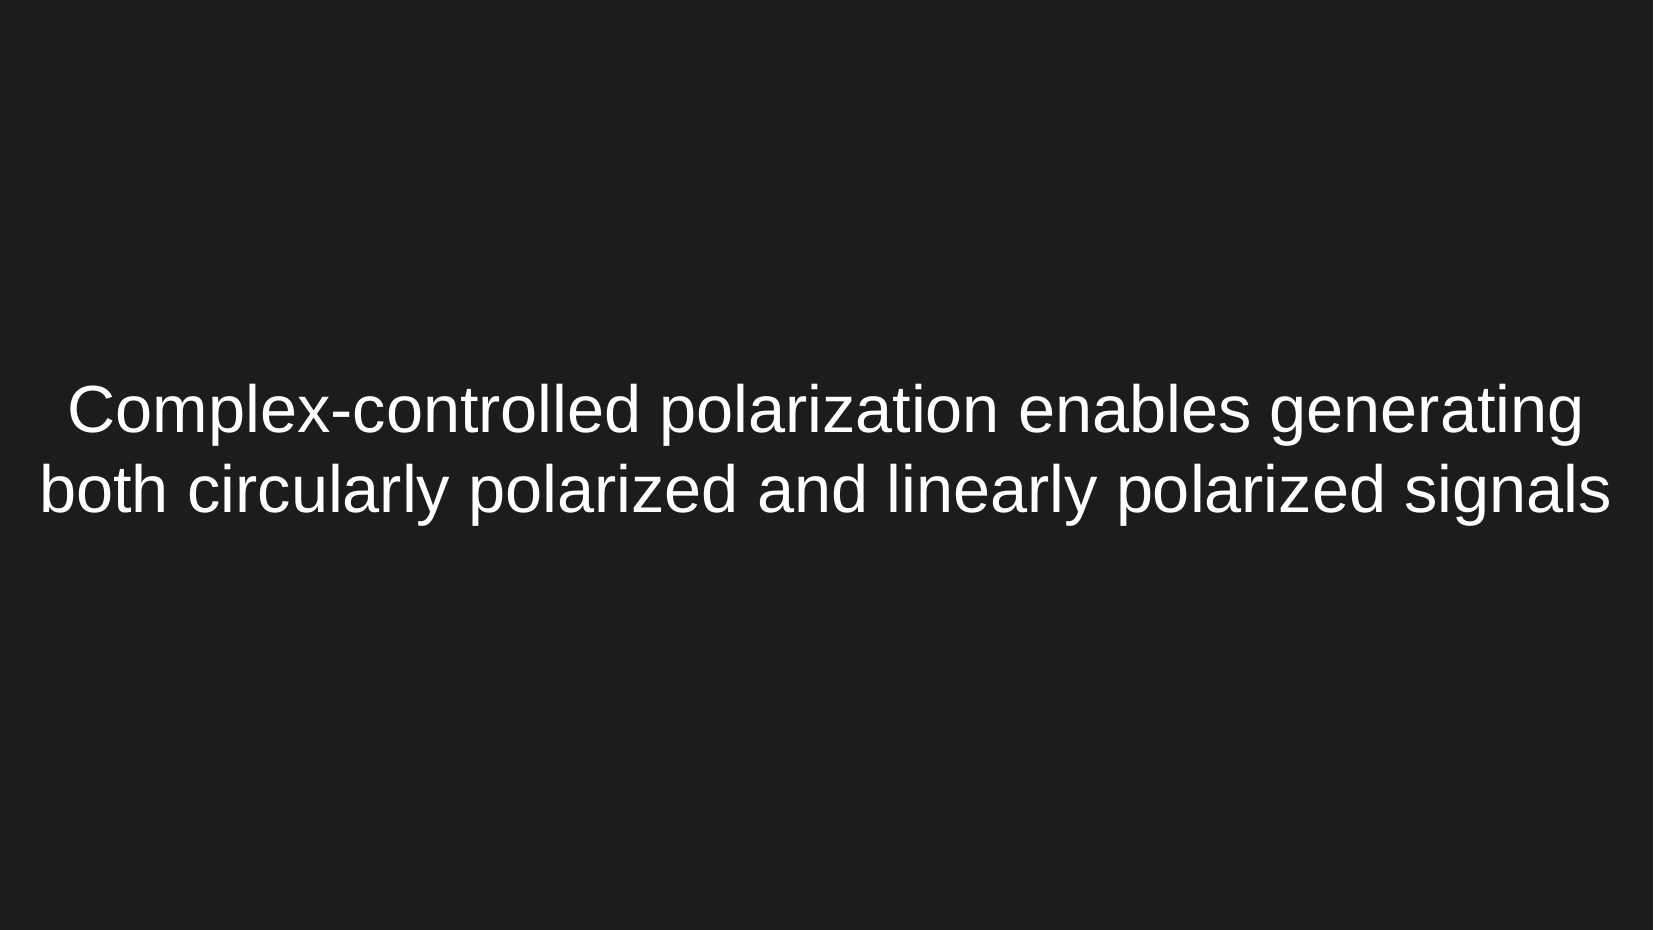

Complex-controlled polarization enables generating both circularly polarized and linearly polarized signals